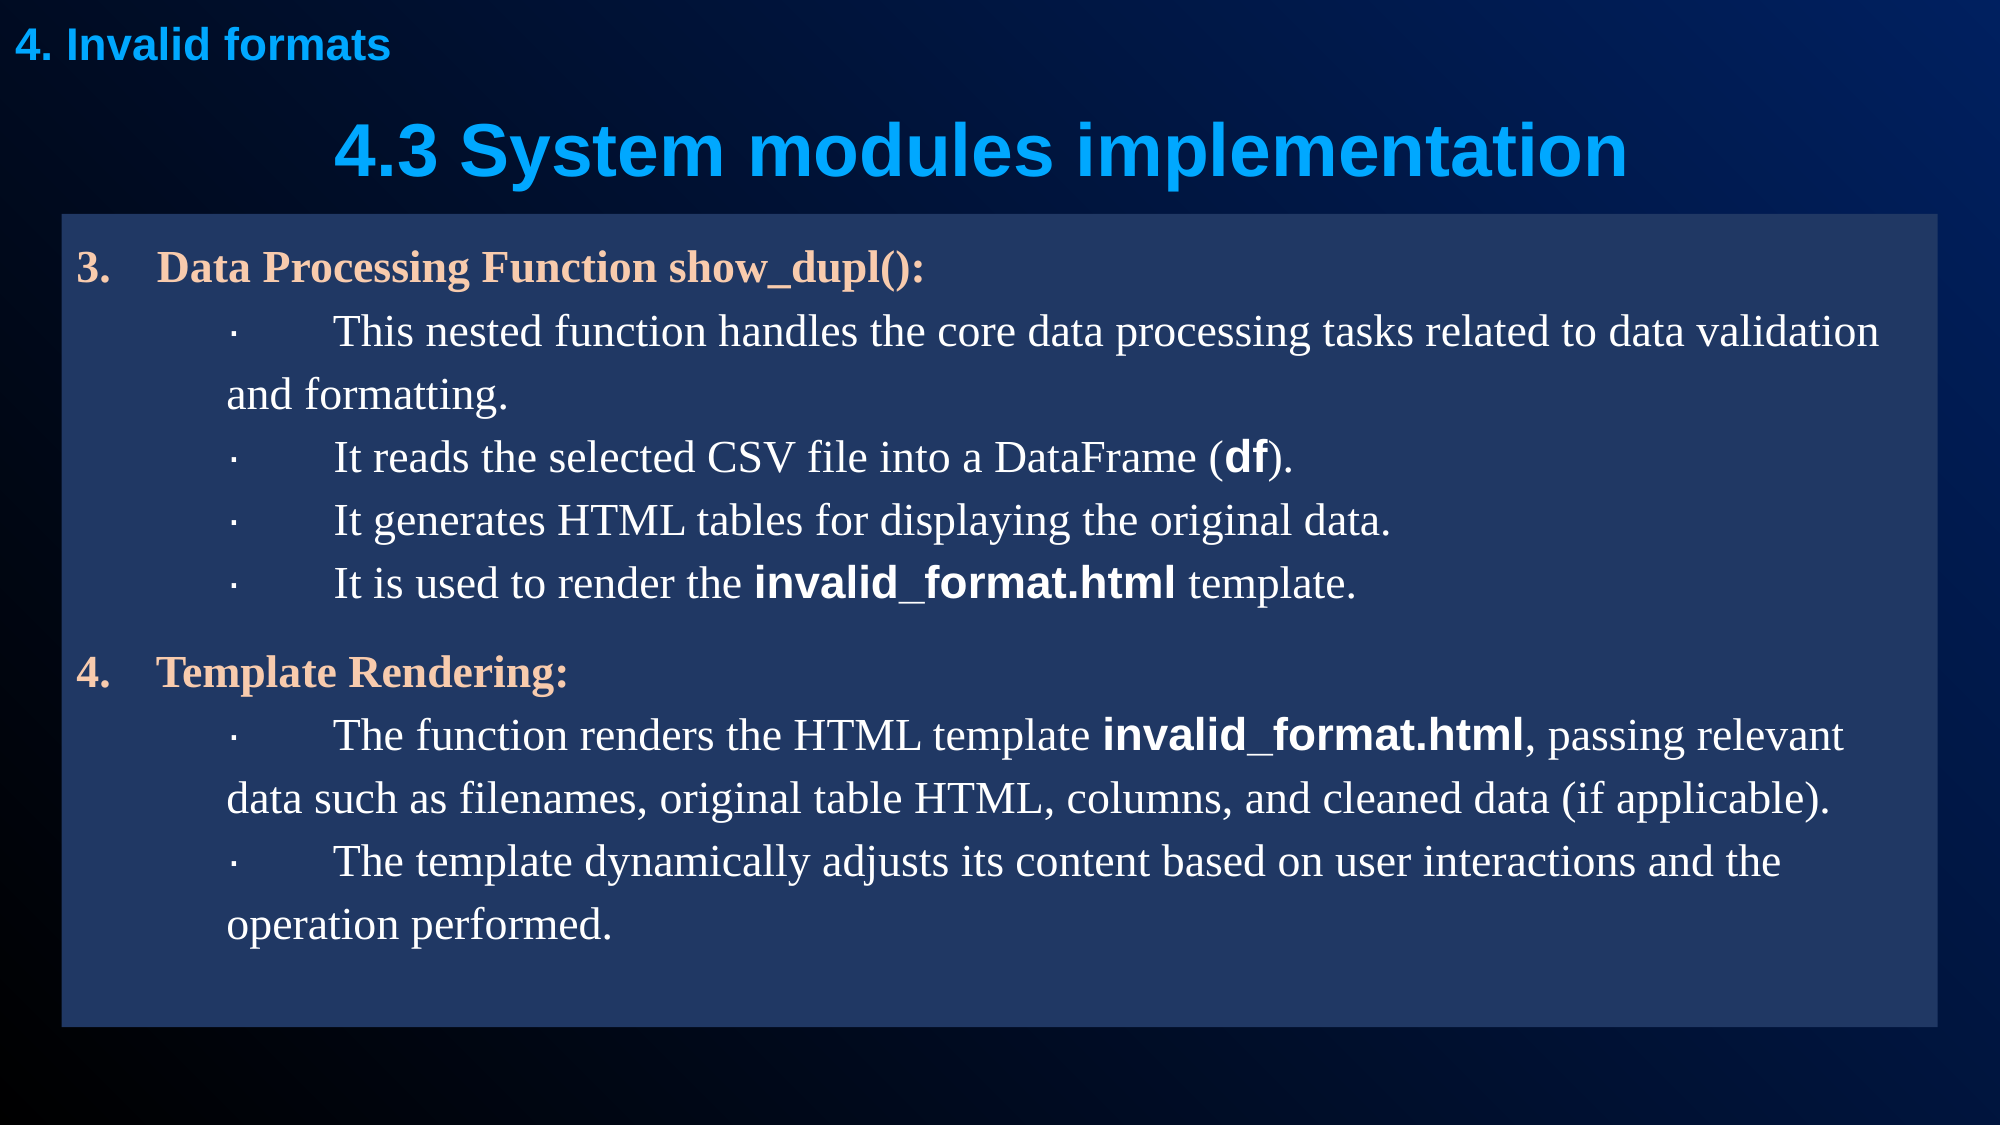

4. Invalid formats
4.3 System modules implementation
3.    Data Processing Function show_dupl():
·        This nested function handles the core data processing tasks related to data validation and formatting.
·        It reads the selected CSV file into a DataFrame (df).
·        It generates HTML tables for displaying the original data.
·        It is used to render the invalid_format.html template.
4.    Template Rendering:
·        The function renders the HTML template invalid_format.html, passing relevant data such as filenames, original table HTML, columns, and cleaned data (if applicable).
·        The template dynamically adjusts its content based on user interactions and the operation performed.